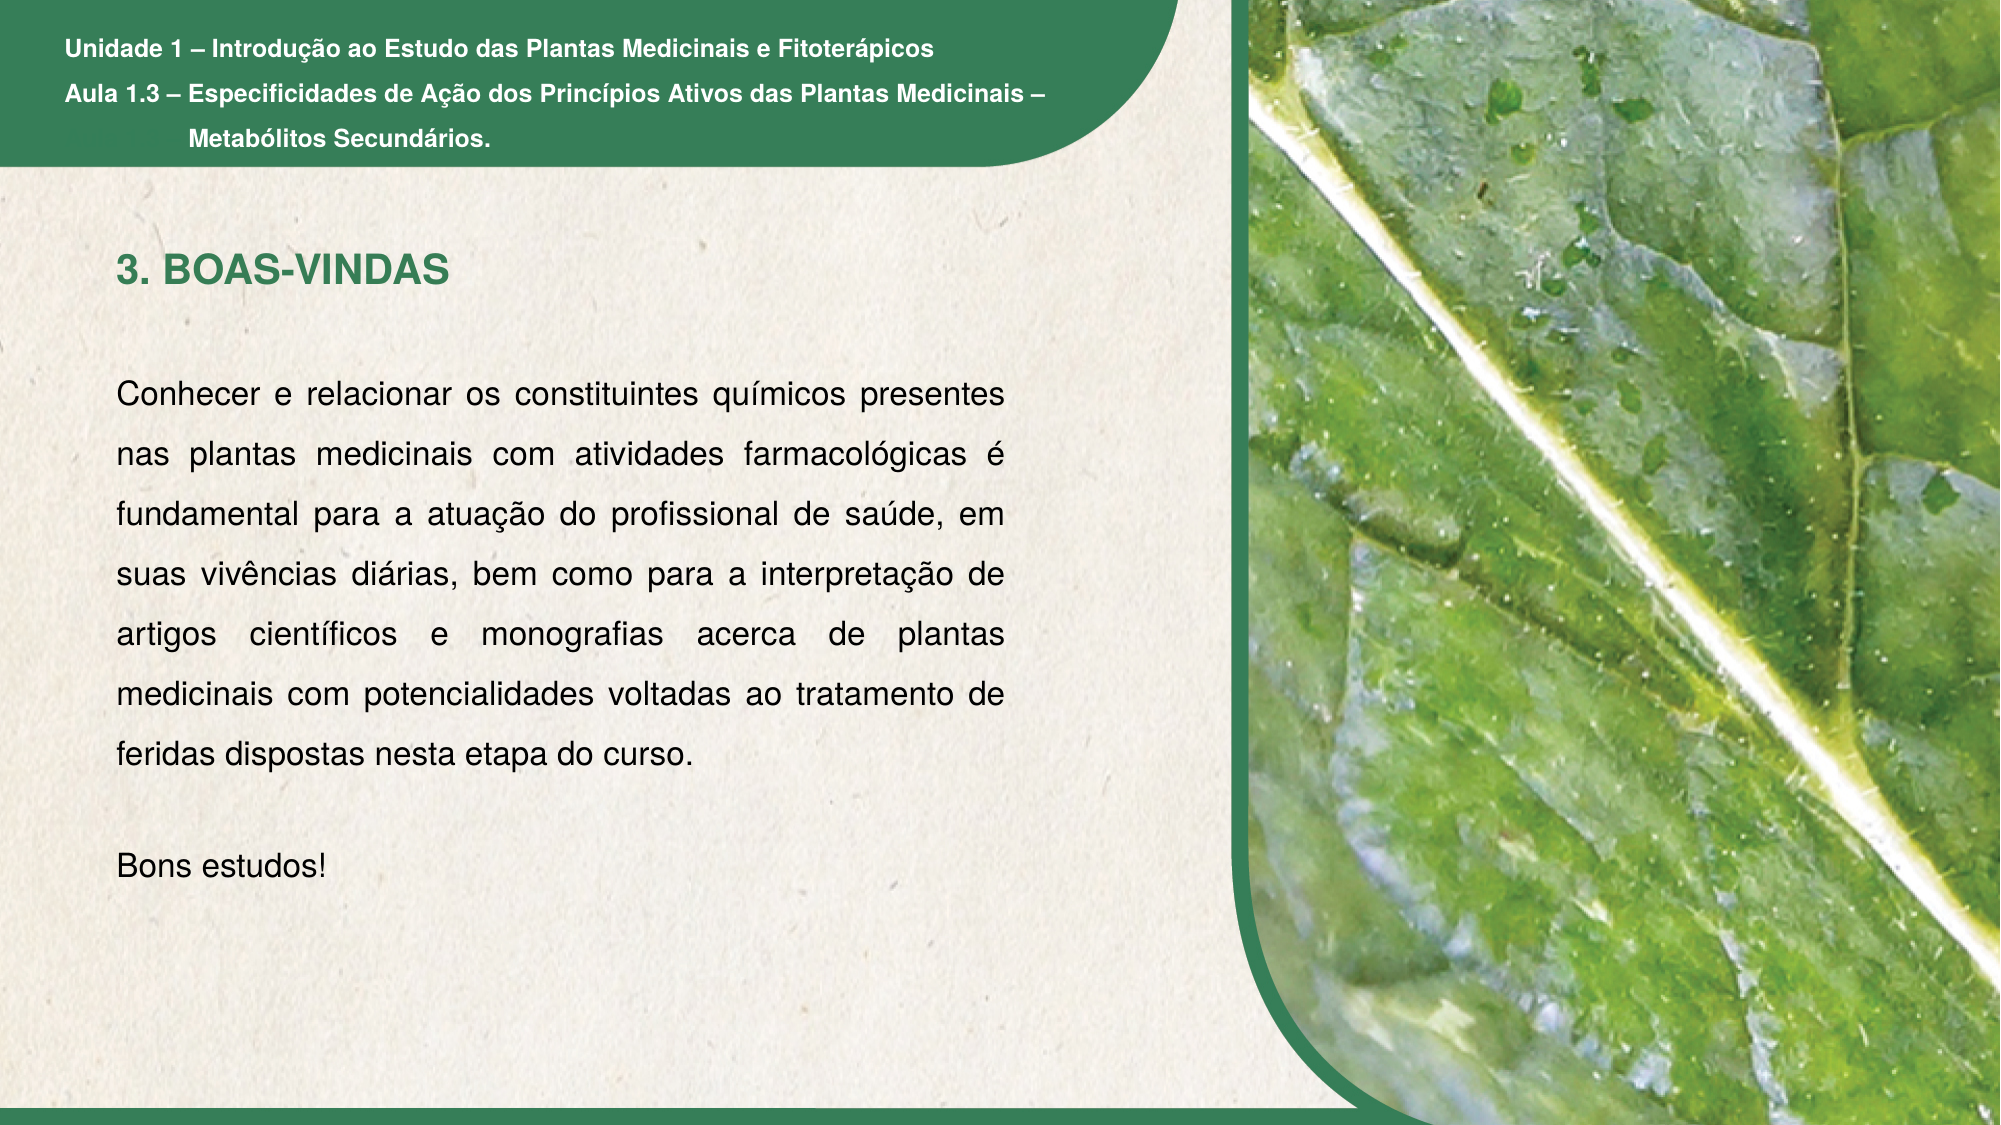

3. BOAS-VINDAS

Conhecer e relacionar os constituintes químicos presentes nas plantas medicinais com atividades farmacológicas é fundamental para a atuação do profissional de saúde, em suas vivências diárias, bem como para a interpretação de artigos científicos e monografias acerca de plantas medicinais com potencialidades voltadas ao tratamento de feridas dispostas nesta etapa do curso.

Bons estudos!